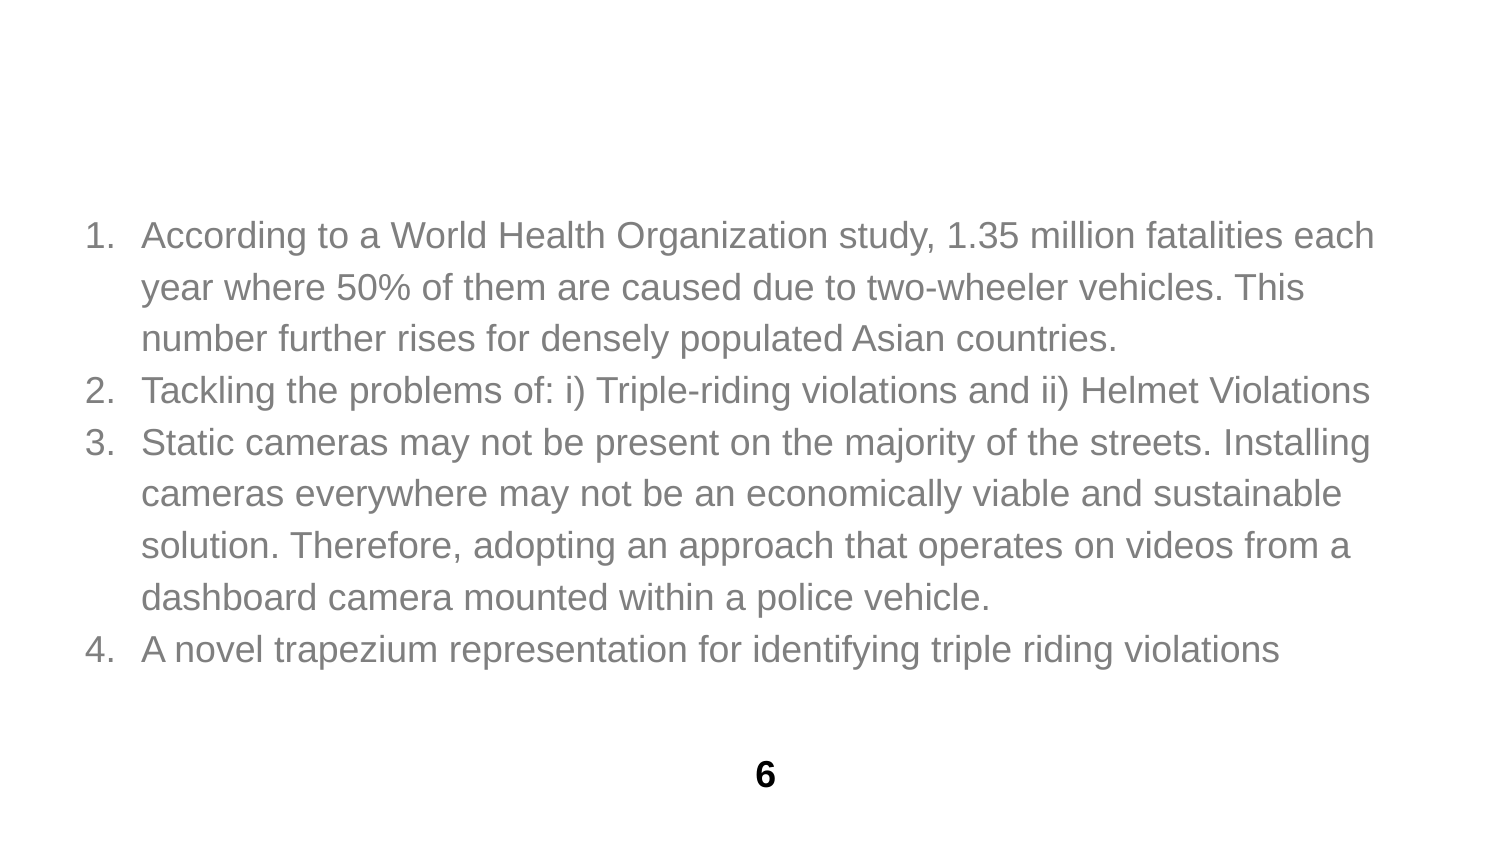

#
According to a World Health Organization study, 1.35 million fatalities each year where 50% of them are caused due to two-wheeler vehicles. This number further rises for densely populated Asian countries.
Tackling the problems of: i) Triple-riding violations and ii) Helmet Violations
Static cameras may not be present on the majority of the streets. Installing cameras everywhere may not be an economically viable and sustainable solution. Therefore, adopting an approach that operates on videos from a dashboard camera mounted within a police vehicle.
A novel trapezium representation for identifying triple riding violations

6